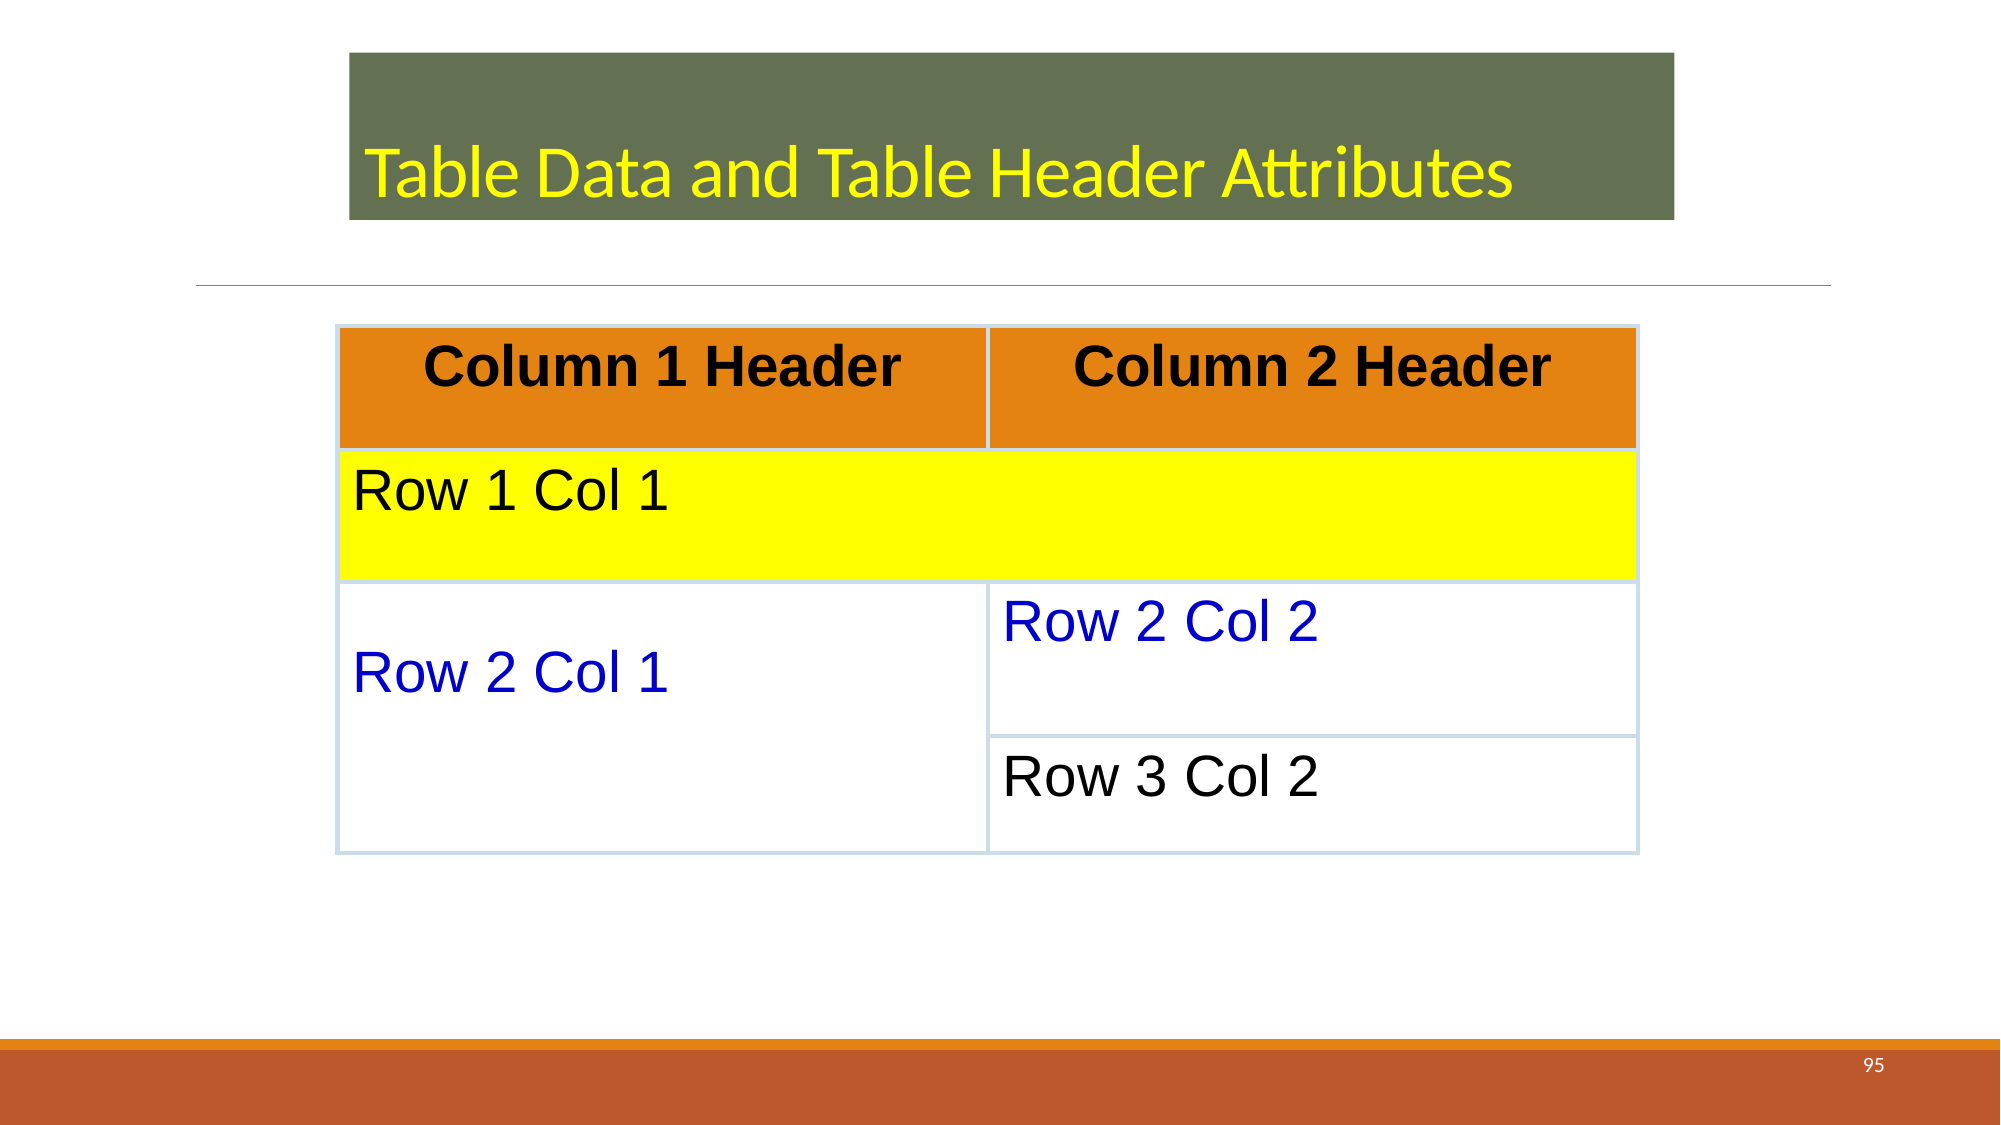

# Table Data and Table Header Attributes
| Column 1 Header | Column 2 Header |
| --- | --- |
| Row 1 Col 1 |  |
| Row 2 Col 1 | Row 2 Col 2 |
|  | Row 3 Col 2 |
95